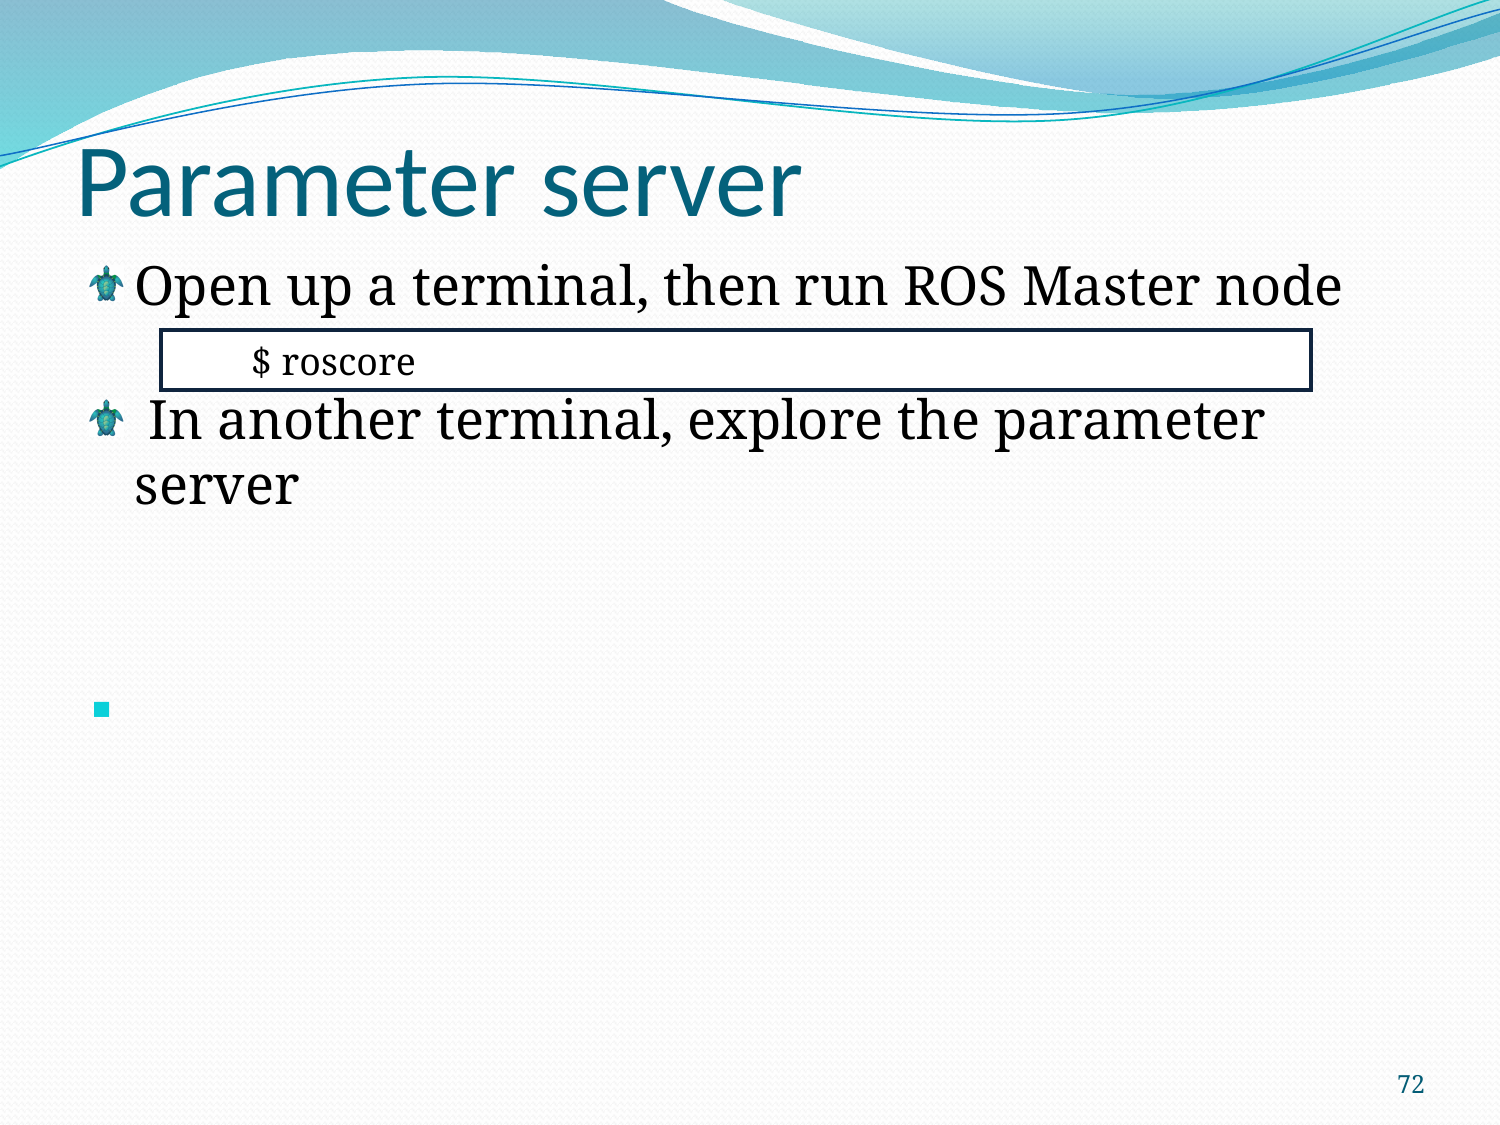

# Parameter server
Open up a terminal, then run ROS Master node

 In another terminal, explore the parameter server

$ roscore
72